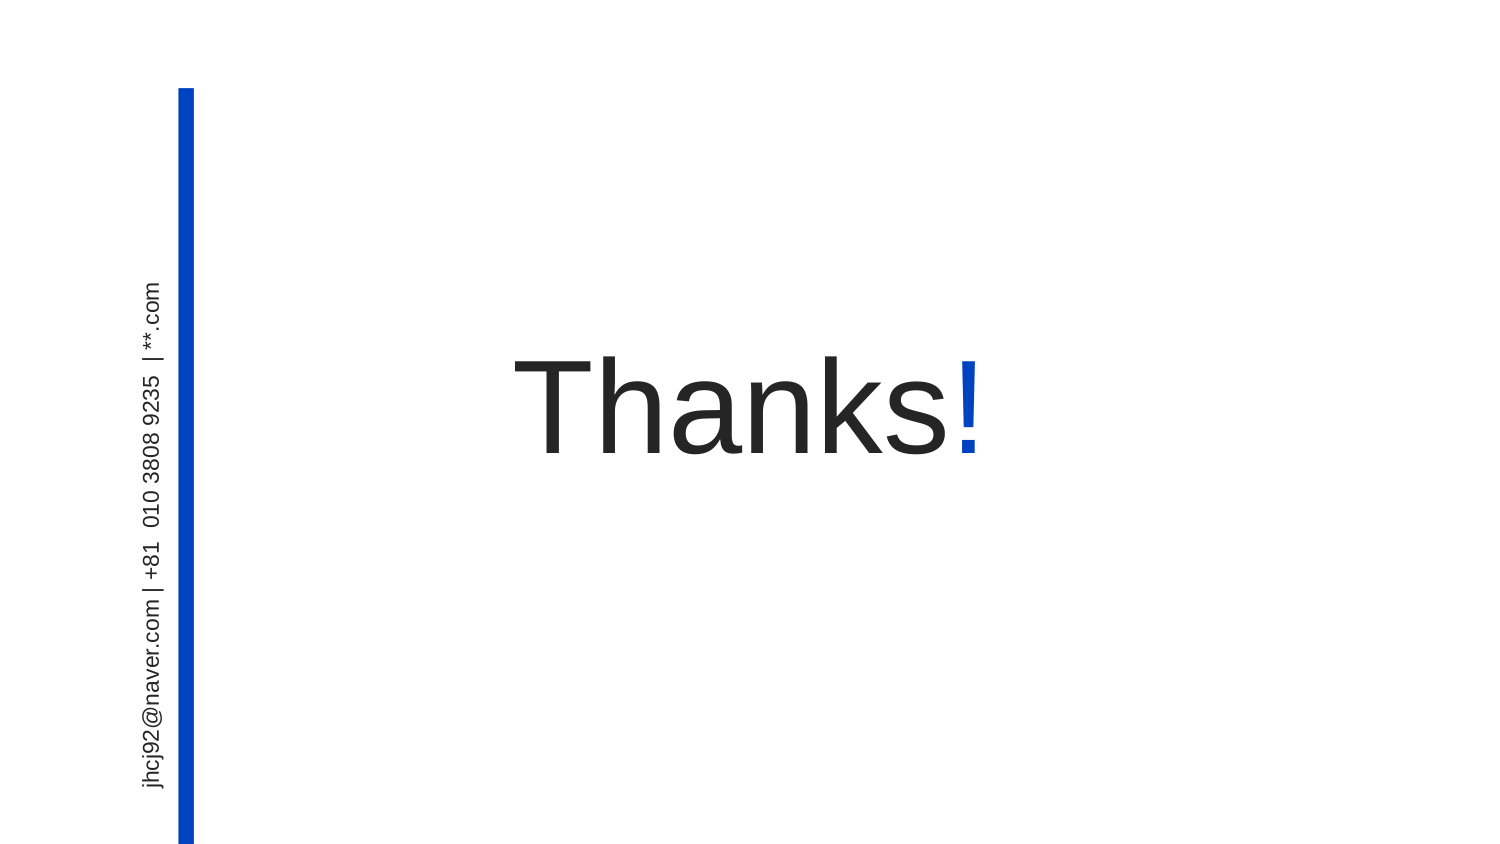

# Thanks!
jhcj92@naver.com | +81  010 3808 9235  | **.com